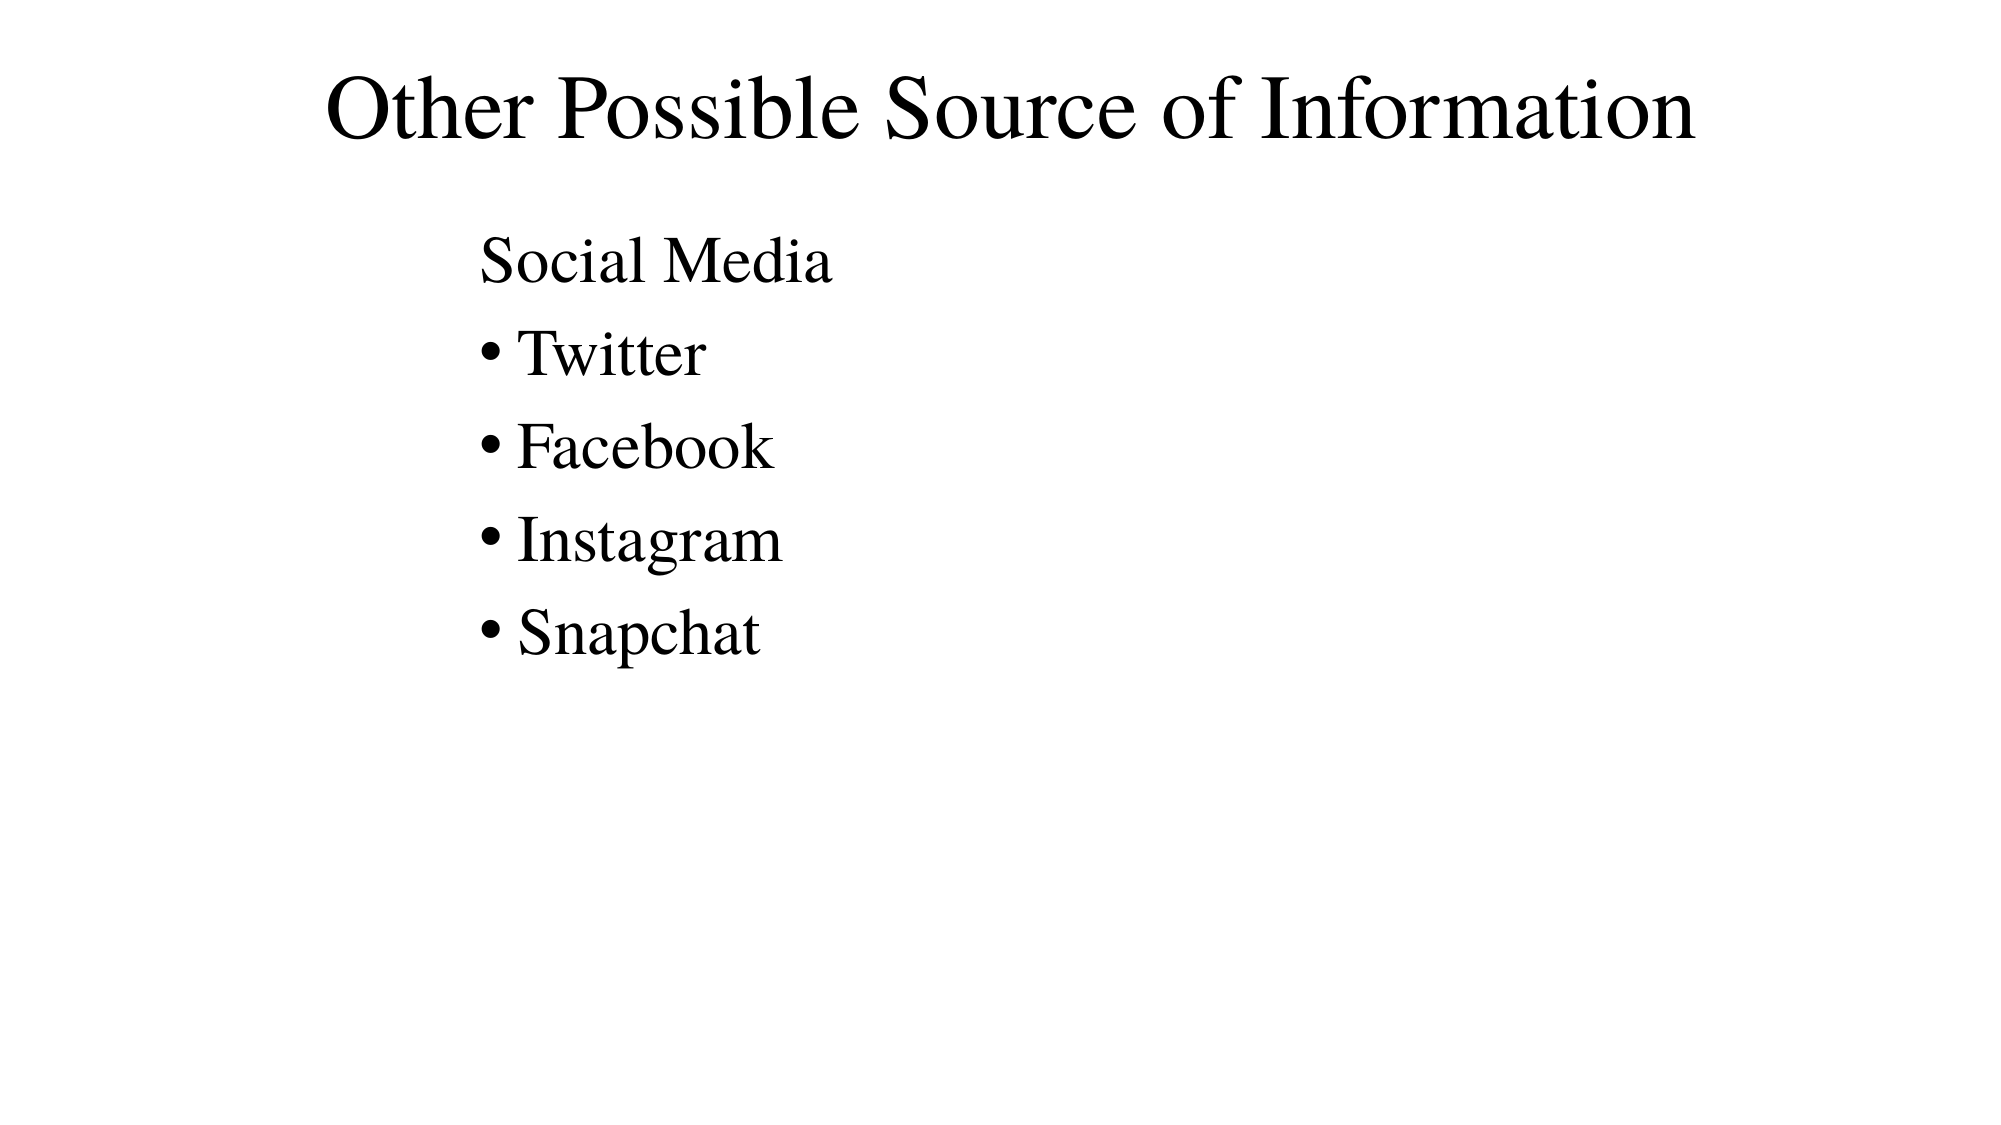

# Other Possible Source of Information
Social Media
Twitter
Facebook
Instagram
Snapchat